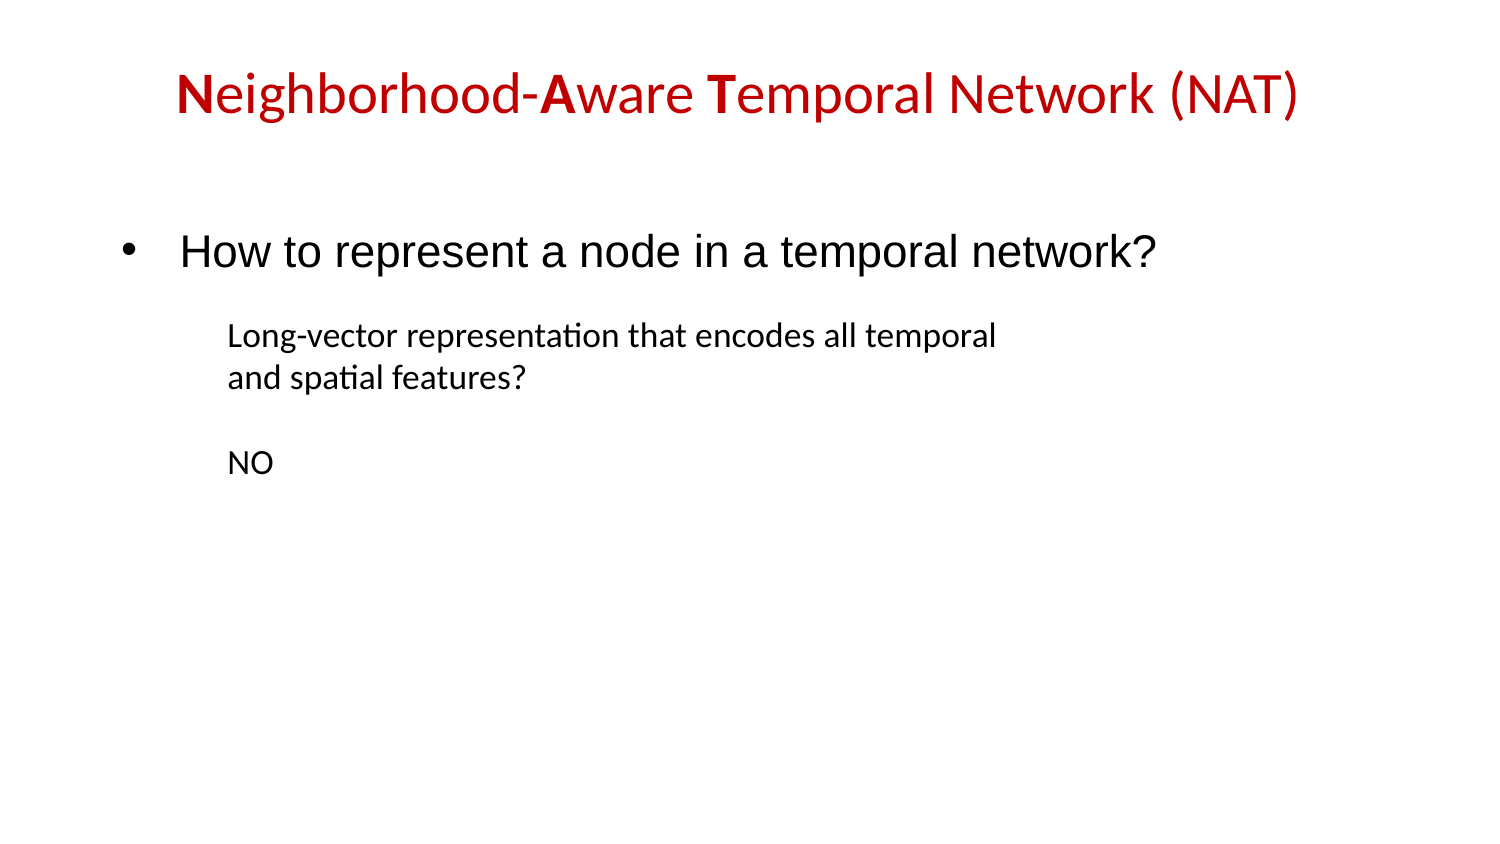

# Neighborhood-Aware Temporal Network (NAT)
How to represent a node in a temporal network?
Long-vector representation that encodes all temporal and spatial features?

NO